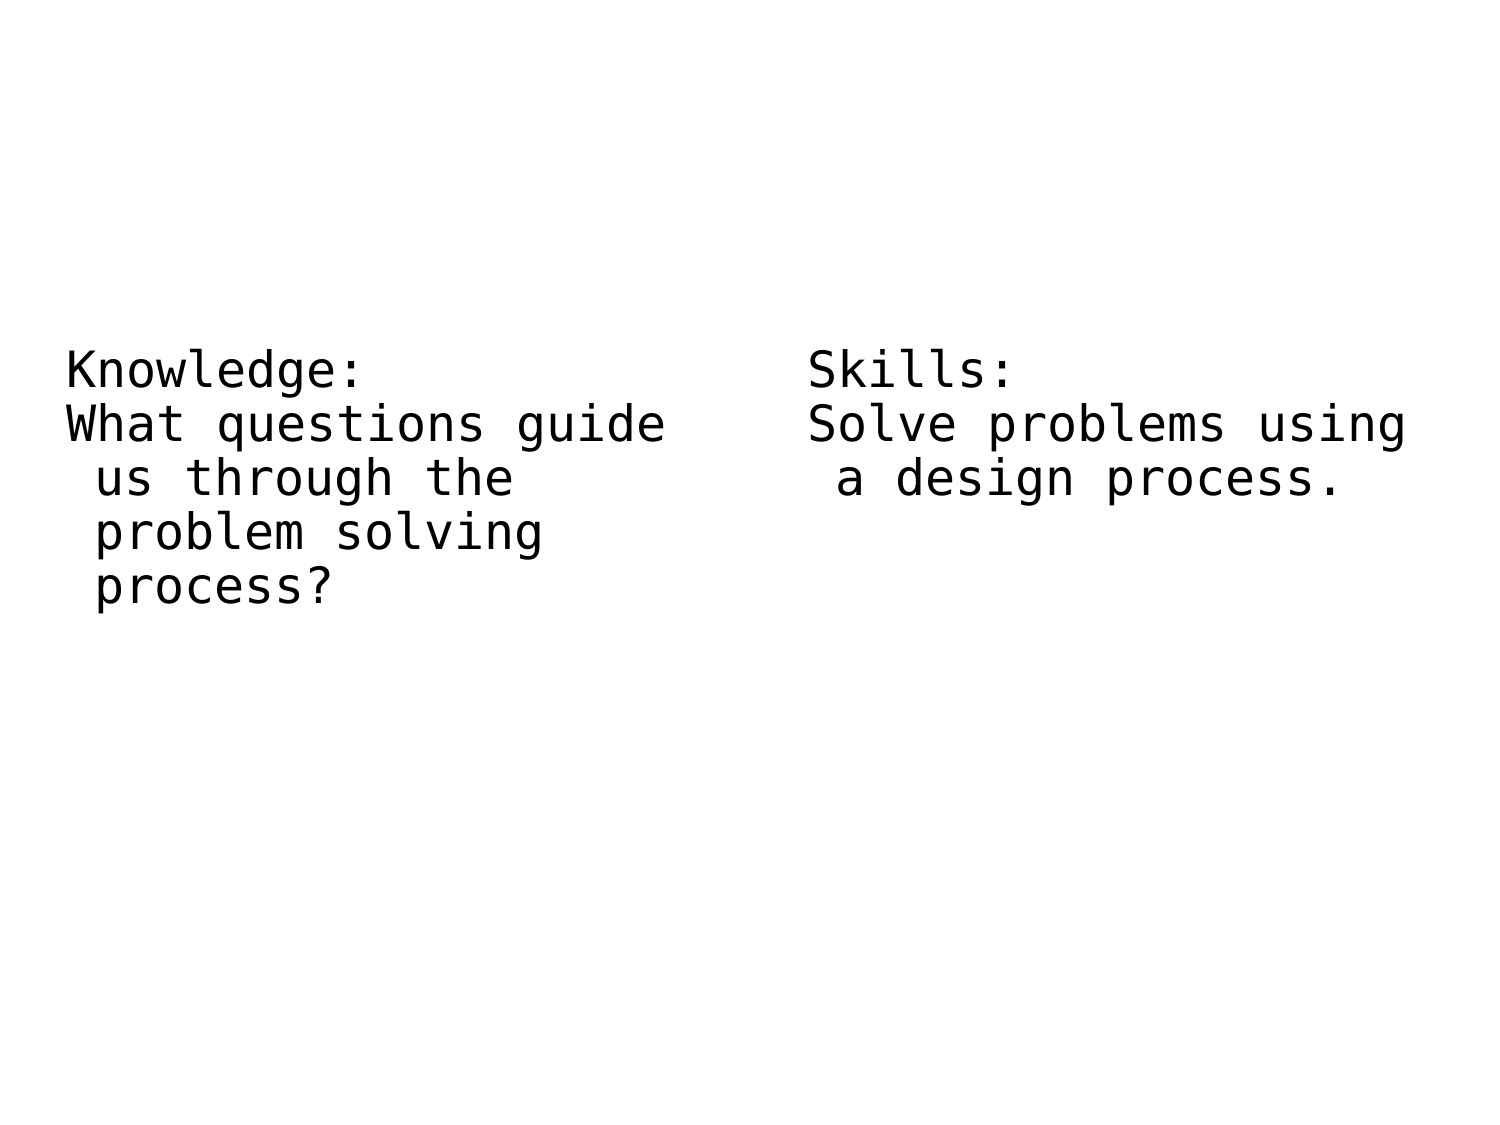

# Objectives
Knowledge:
What questions guide us through the problem solving process?
Skills:
Solve problems using a design process.